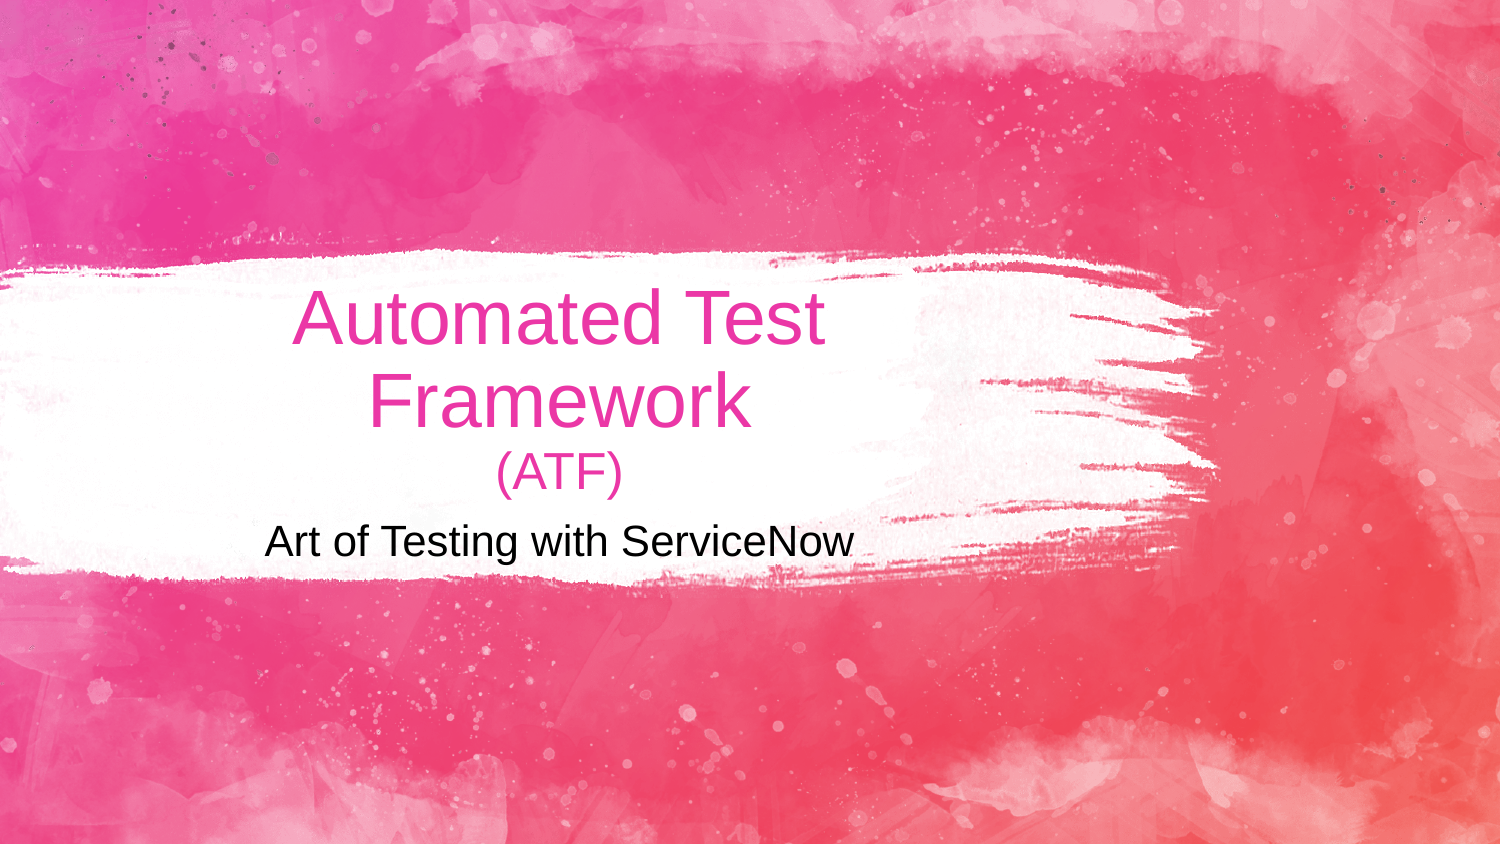

# Automated Test Framework
(ATF)
Art of Testing with ServiceNow